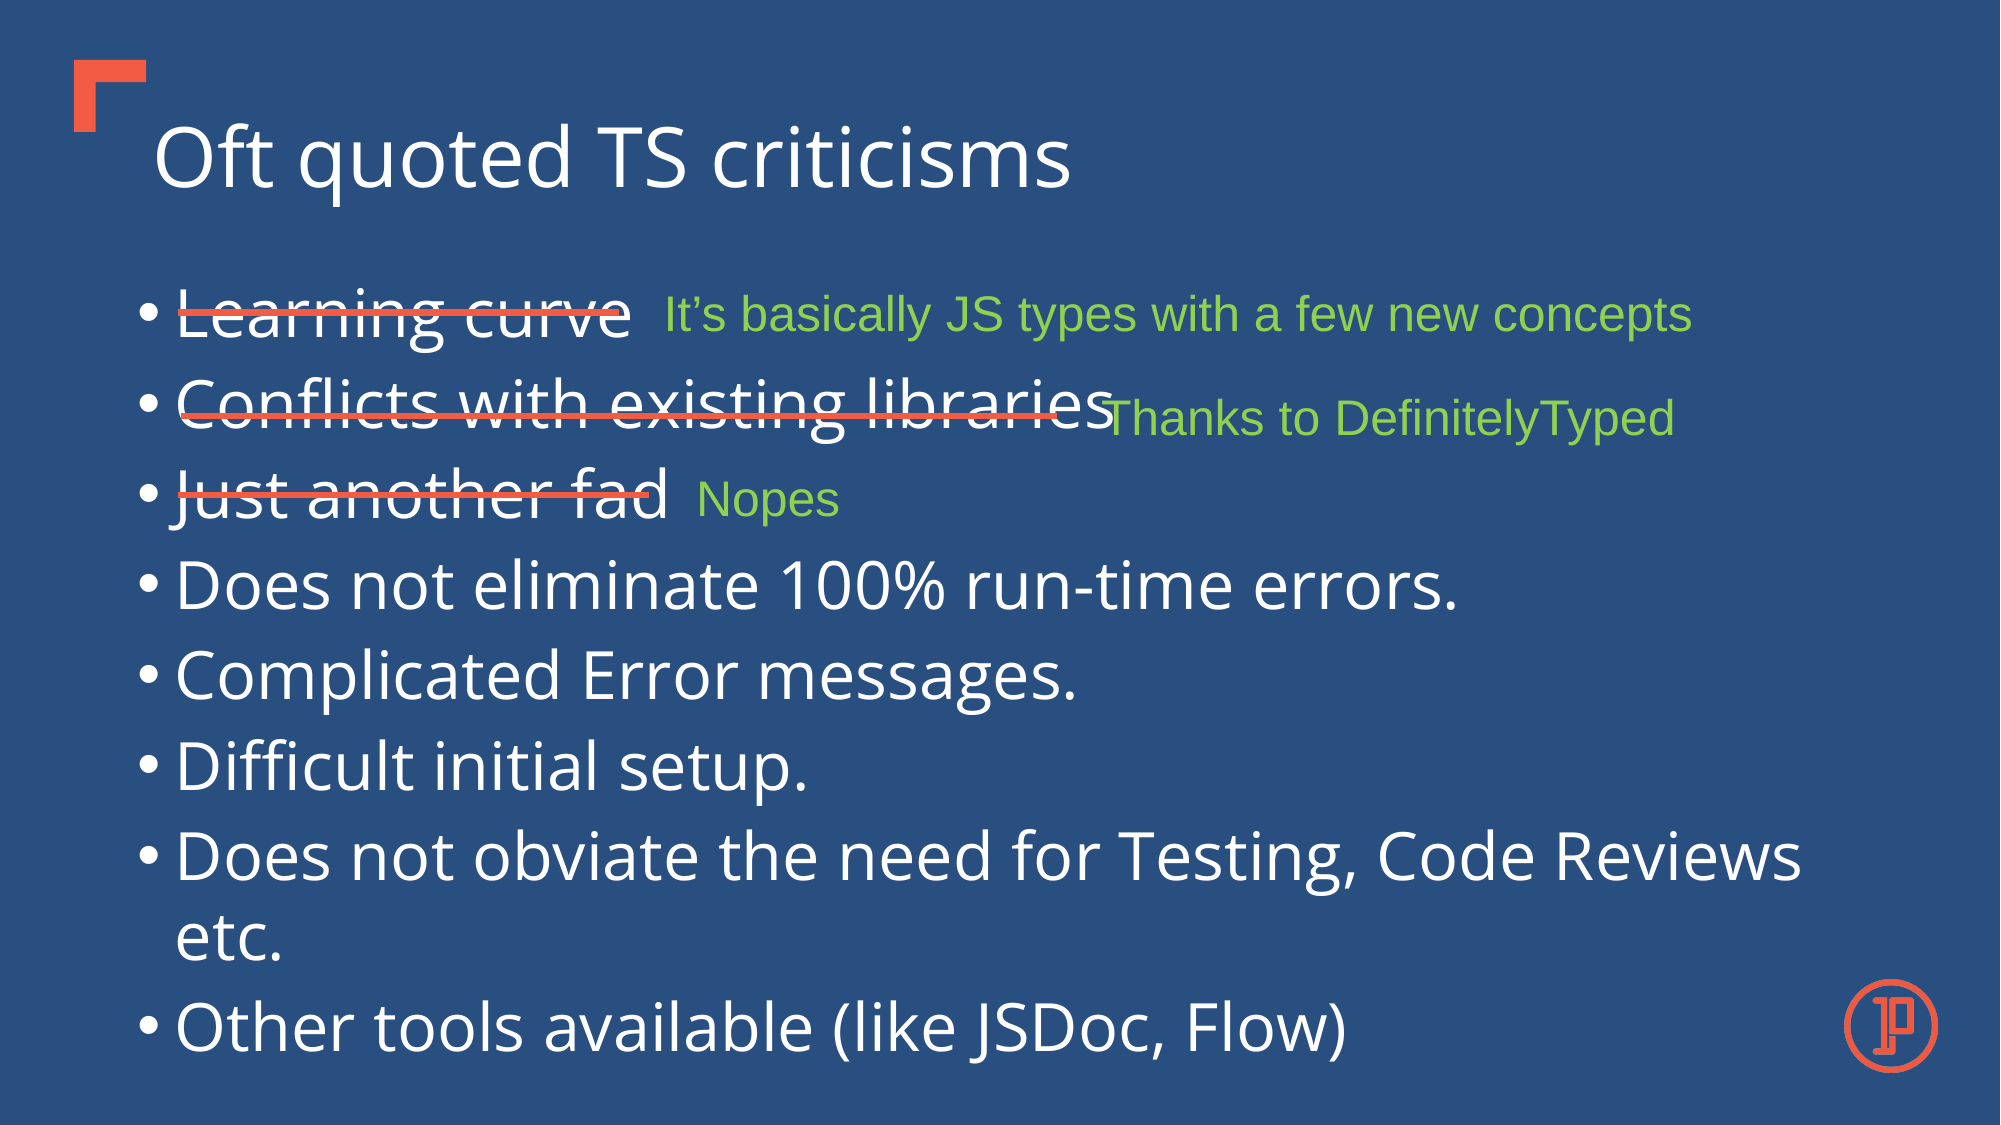

# Oft quoted TS criticisms
Learning curve
Conflicts with existing libraries
Just another fad
Does not eliminate 100% run-time errors.
Complicated Error messages.
Difficult initial setup.
Does not obviate the need for Testing, Code Reviews etc.
Other tools available (like JSDoc, Flow)
It’s basically JS types with a few new concepts
Thanks to DefinitelyTyped
Nopes